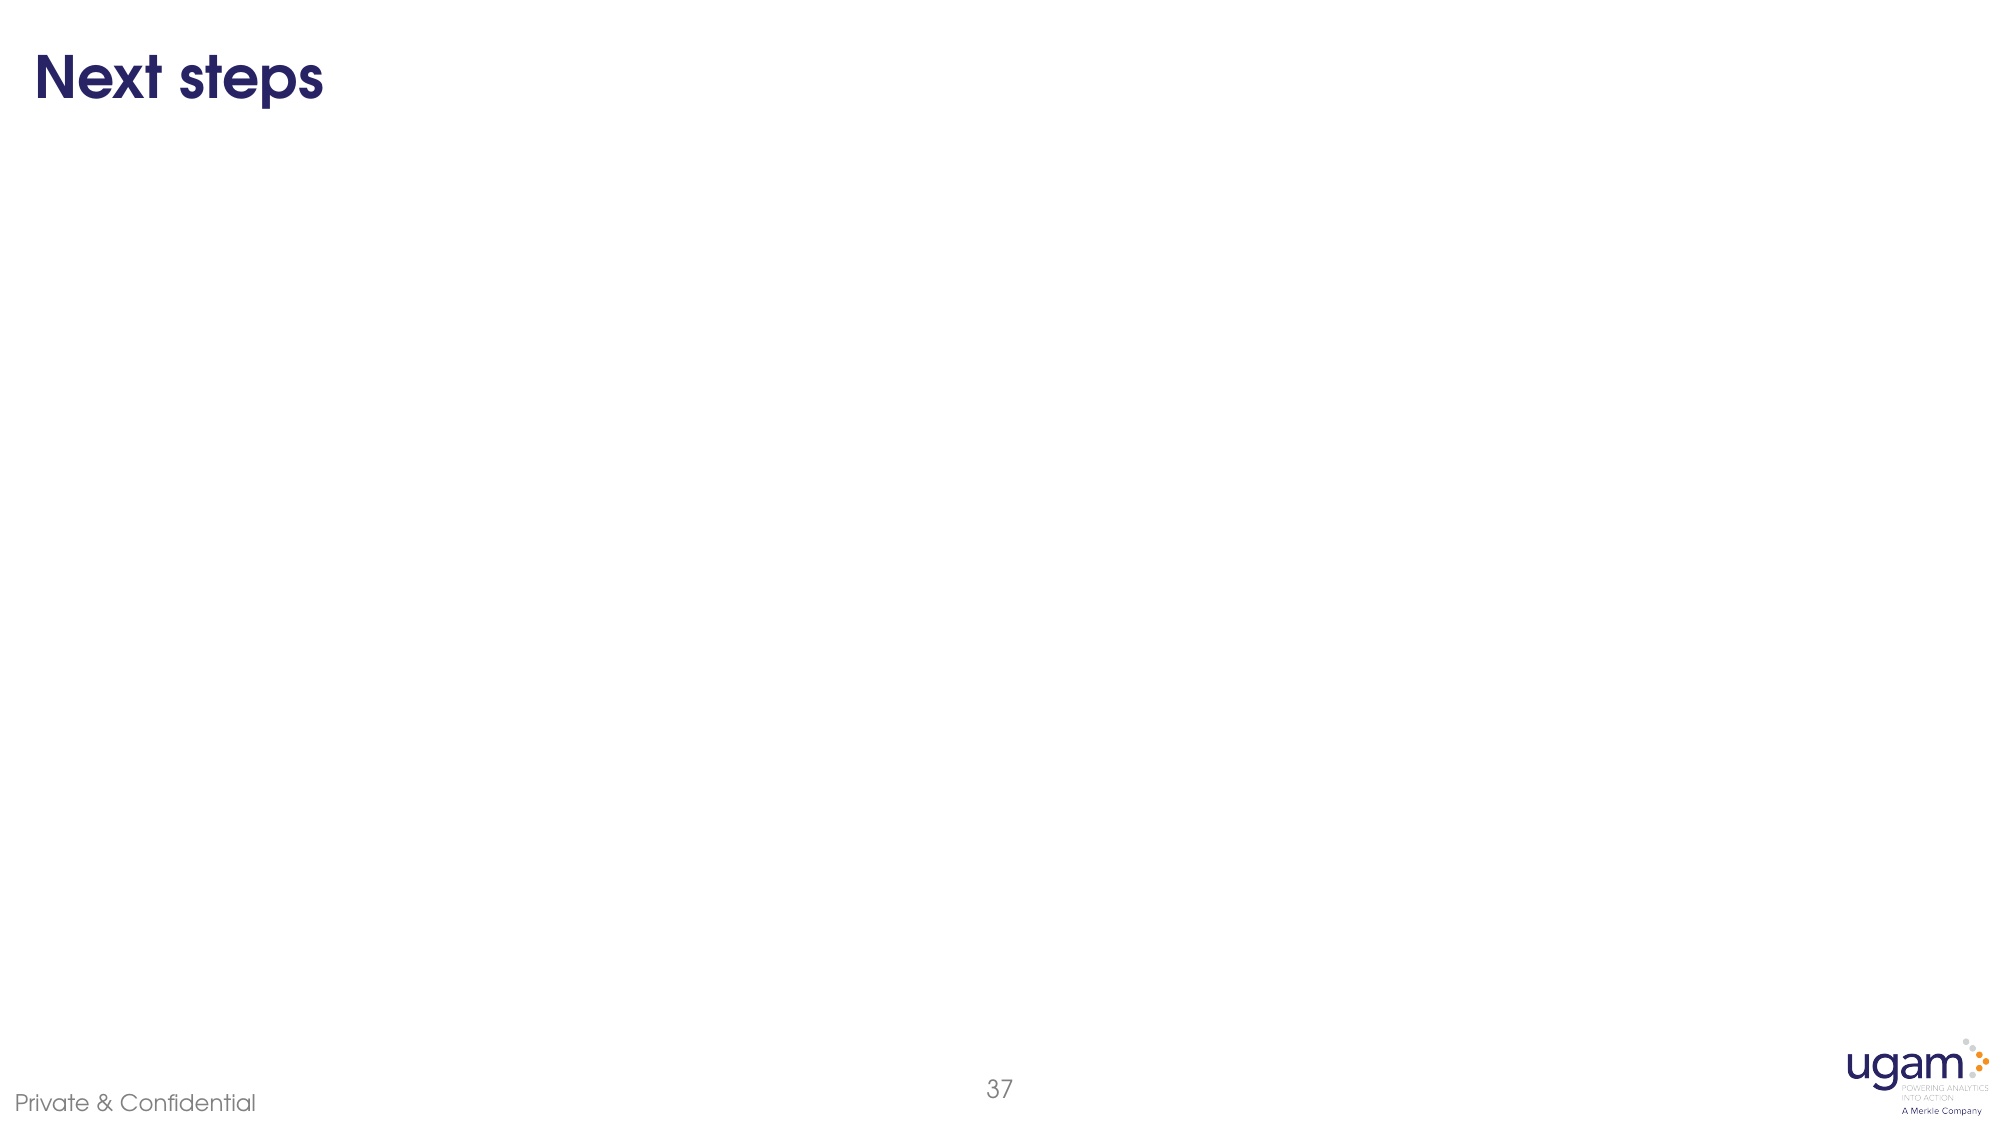

Next steps
 open template
# Next steps